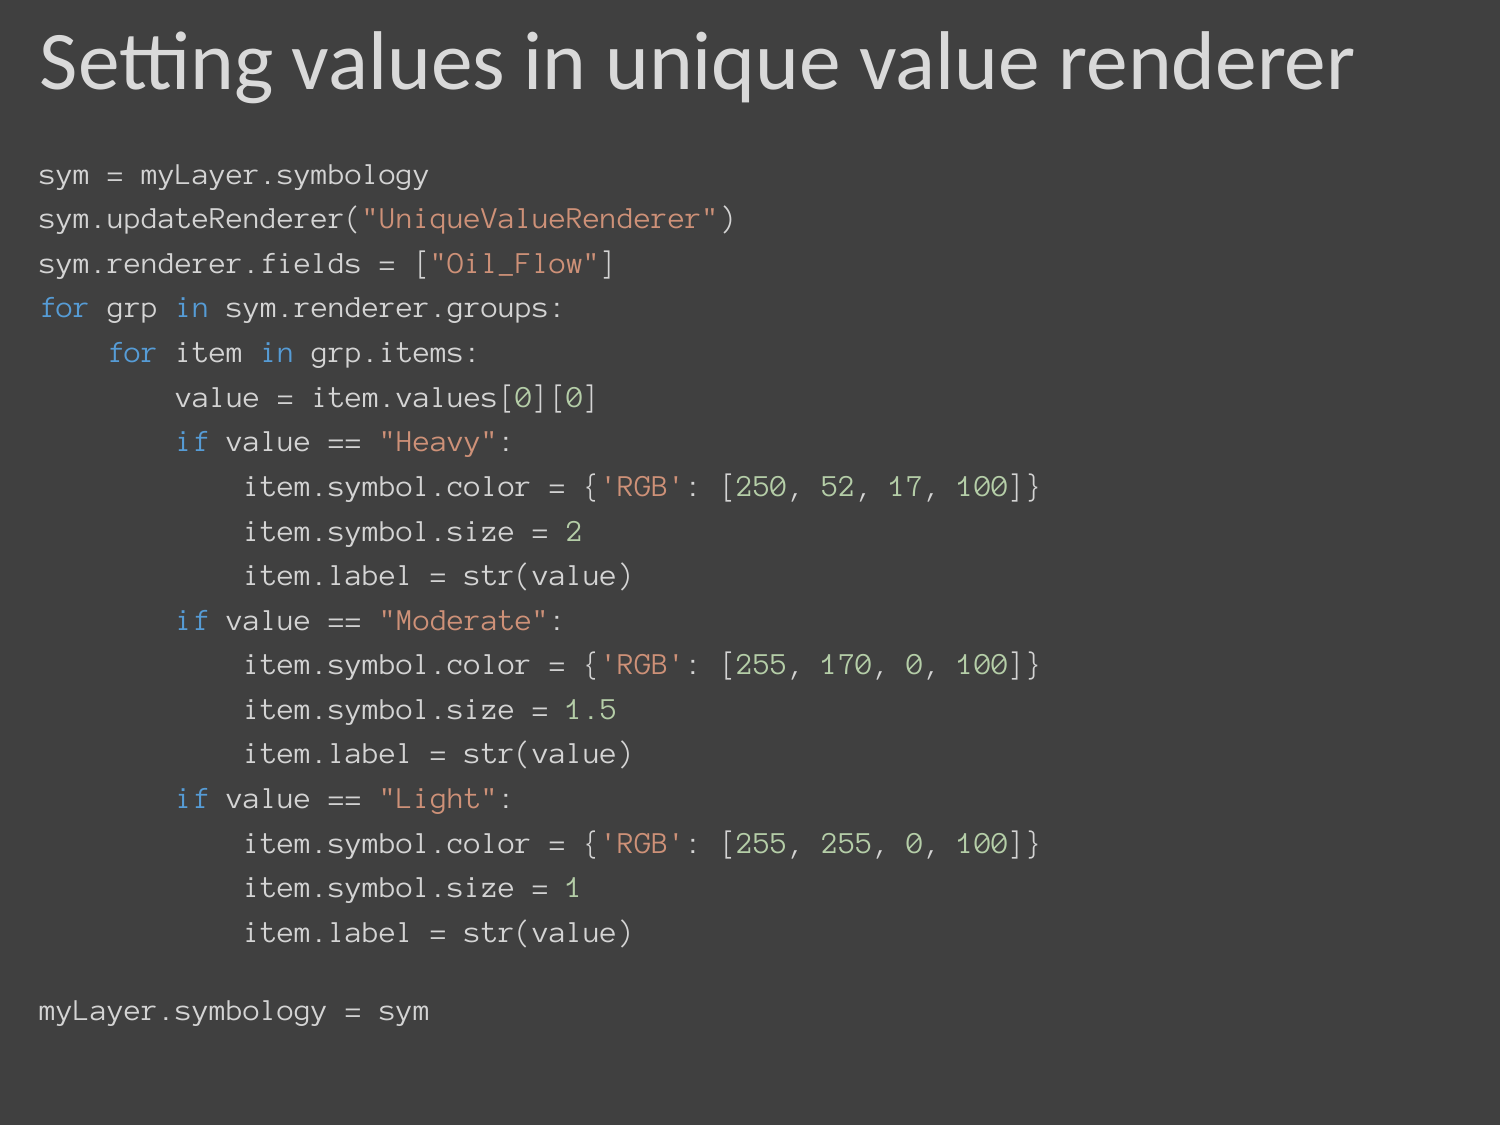

# Setting values in unique value renderer
sym = myLayer.symbology
sym.updateRenderer("UniqueValueRenderer")
sym.renderer.fields = ["Oil_Flow"]
for grp in sym.renderer.groups:
    for item in grp.items:
        value = item.values[0][0]
        if value == "Heavy":
            item.symbol.color = {'RGB': [250, 52, 17, 100]}
            item.symbol.size = 2
            item.label = str(value)
        if value == "Moderate":
            item.symbol.color = {'RGB': [255, 170, 0, 100]}
            item.symbol.size = 1.5
            item.label = str(value)
        if value == "Light":
            item.symbol.color = {'RGB': [255, 255, 0, 100]}
            item.symbol.size = 1
            item.label = str(value)
myLayer.symbology = sym